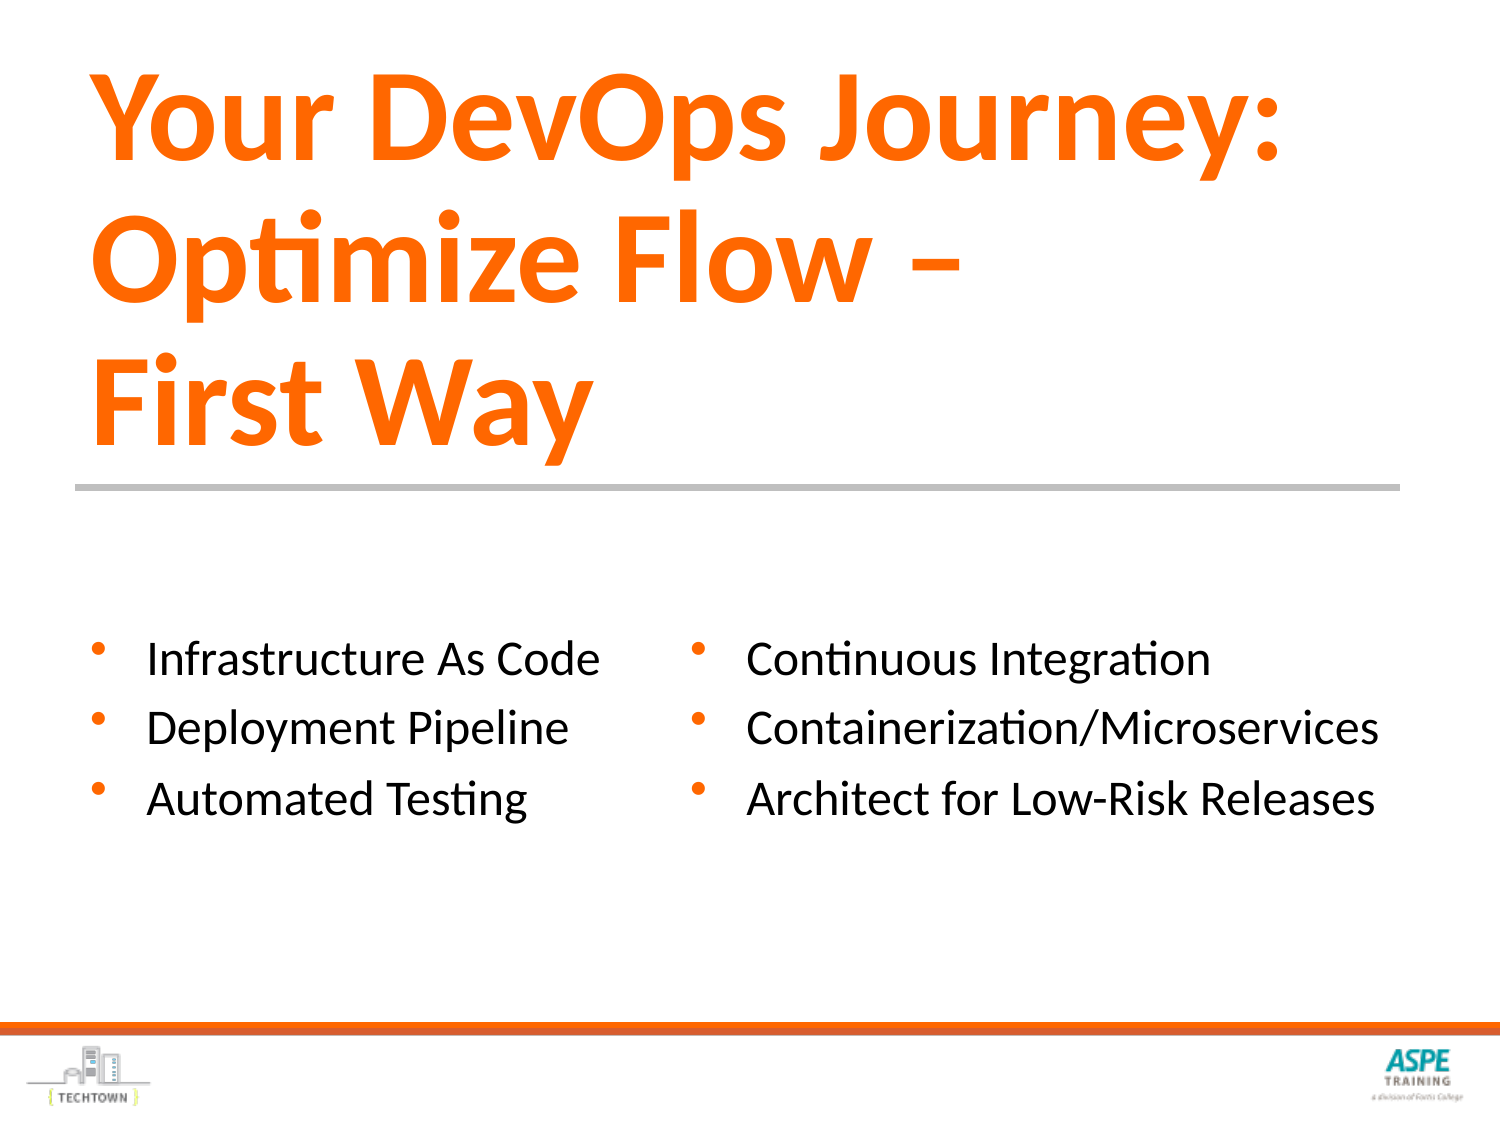

# Your DevOps Journey: Optimize Flow – First Way

Infrastructure As Code
Deployment Pipeline
Automated Testing

Continuous Integration
Containerization/Microservices
Architect for Low-Risk Releases